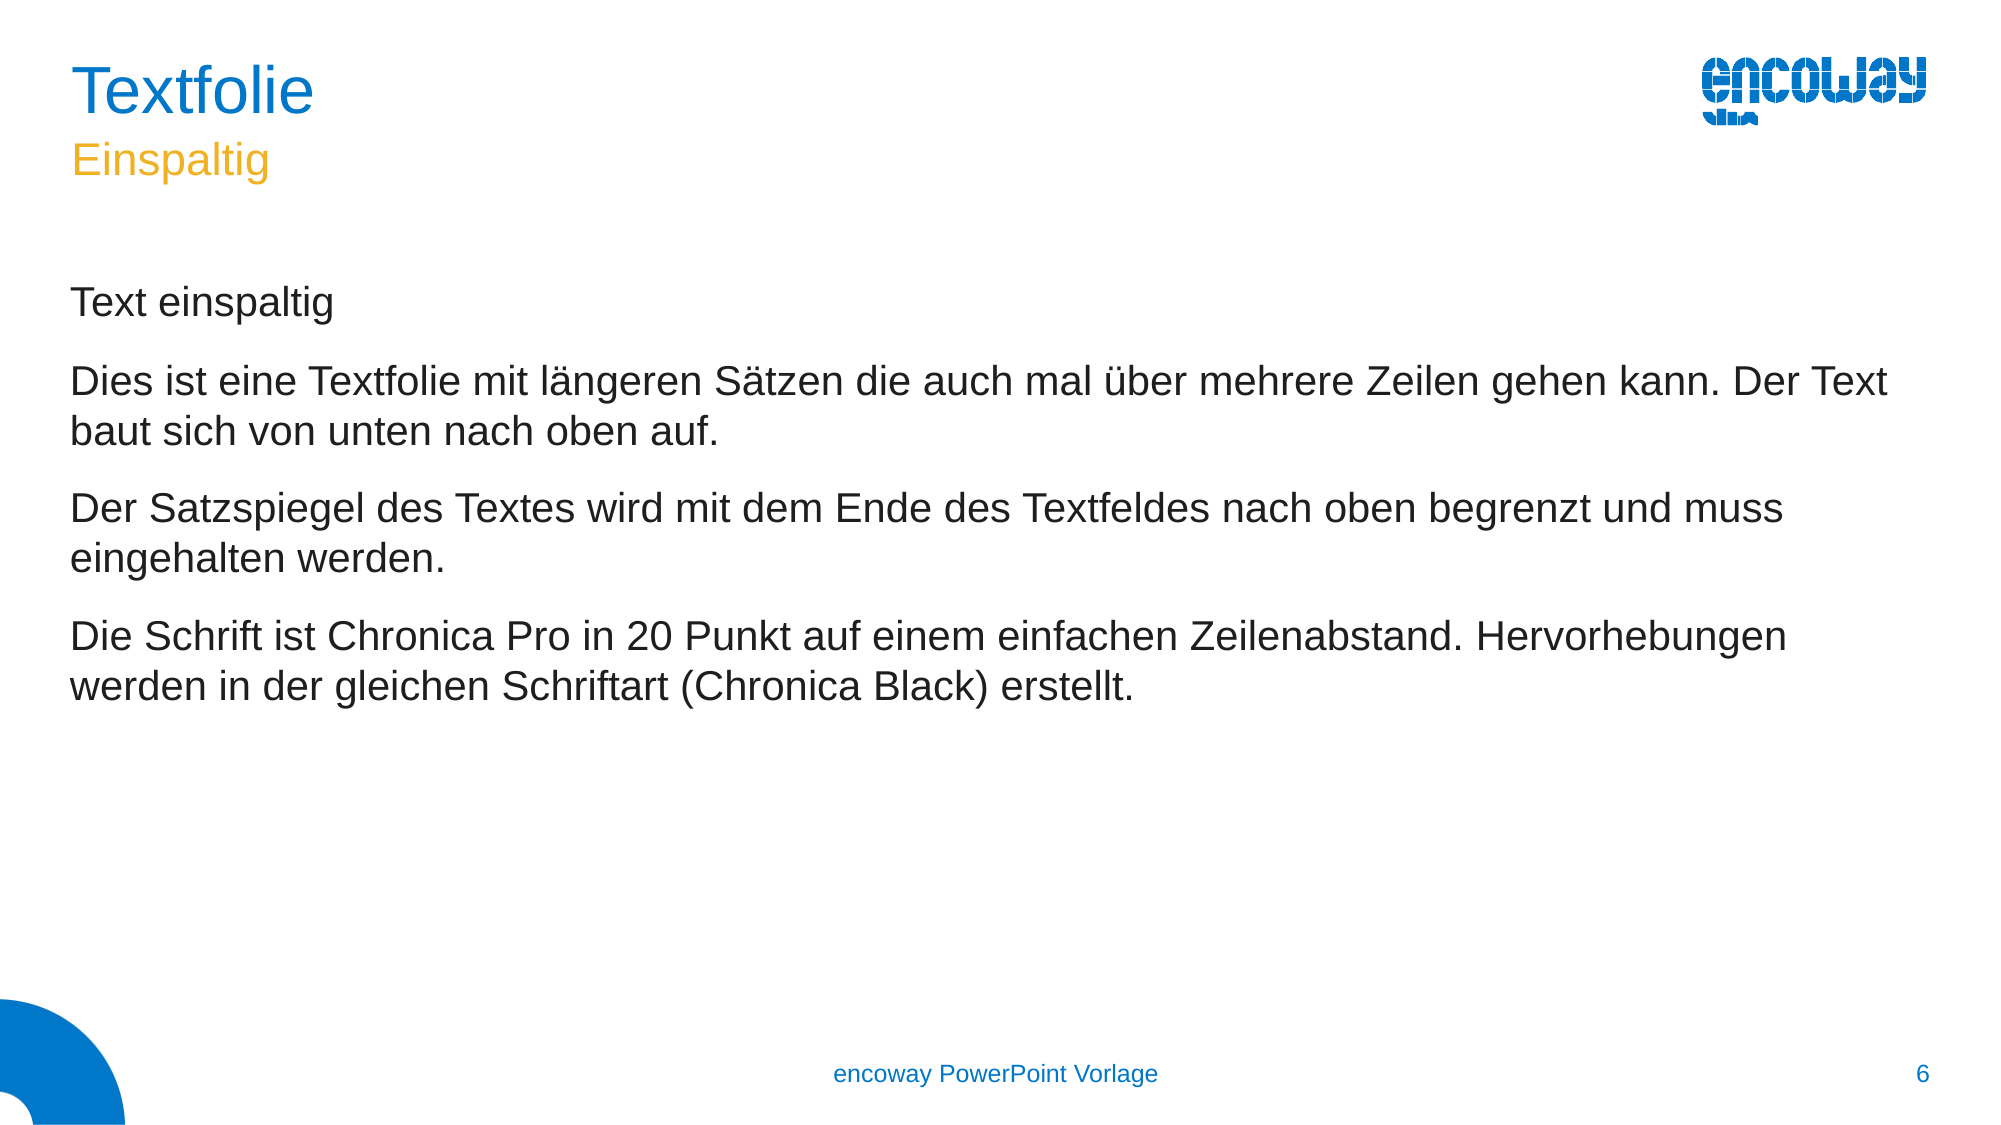

# Textfolie
Einspaltig
Text einspaltig
Dies ist eine Textfolie mit längeren Sätzen die auch mal über mehrere Zeilen gehen kann. Der Text baut sich von unten nach oben auf.
Der Satzspiegel des Textes wird mit dem Ende des Textfeldes nach oben begrenzt und muss eingehalten werden.
Die Schrift ist Chronica Pro in 20 Punkt auf einem einfachen Zeilenabstand. Hervorhebungen werden in der gleichen Schriftart (Chronica Black) erstellt.

encoway PowerPoint Vorlage
6